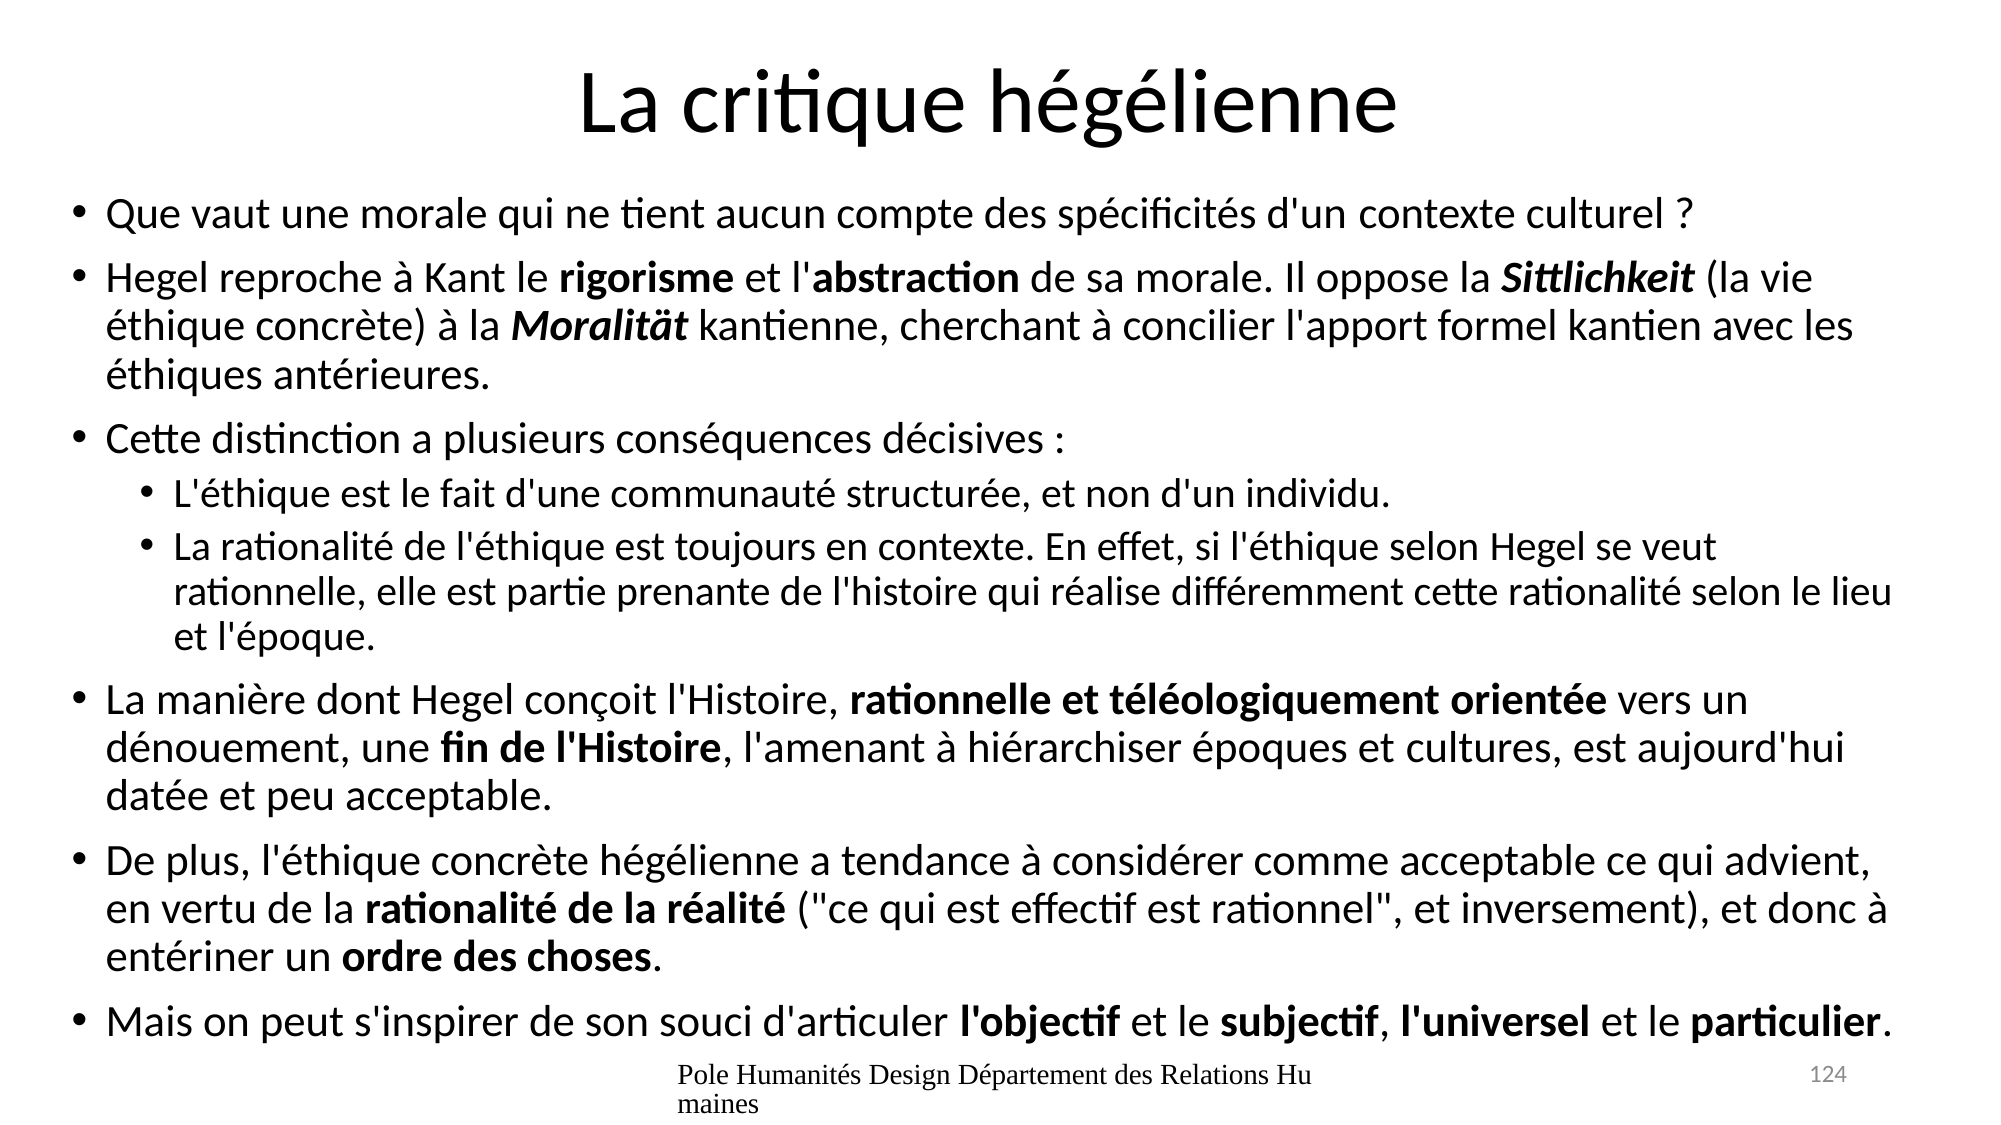

# La critique hégélienne
Que vaut une morale qui ne tient aucun compte des spécificités d'un contexte culturel ?
Hegel reproche à Kant le rigorisme et l'abstraction de sa morale. Il oppose la Sittlichkeit (la vie éthique concrète) à la Moralität kantienne, cherchant à concilier l'apport formel kantien avec les éthiques antérieures.
Cette distinction a plusieurs conséquences décisives :
L'éthique est le fait d'une communauté structurée, et non d'un individu.
La rationalité de l'éthique est toujours en contexte. En effet, si l'éthique selon Hegel se veut rationnelle, elle est partie prenante de l'histoire qui réalise différemment cette rationalité selon le lieu et l'époque.
La manière dont Hegel conçoit l'Histoire, rationnelle et téléologiquement orientée vers un dénouement, une fin de l'Histoire, l'amenant à hiérarchiser époques et cultures, est aujourd'hui datée et peu acceptable.
De plus, l'éthique concrète hégélienne a tendance à considérer comme acceptable ce qui advient, en vertu de la rationalité de la réalité ("ce qui est effectif est rationnel", et inversement), et donc à entériner un ordre des choses.
Mais on peut s'inspirer de son souci d'articuler l'objectif et le subjectif, l'universel et le particulier.

Pole Humanités Design Département des Relations Humaines
124